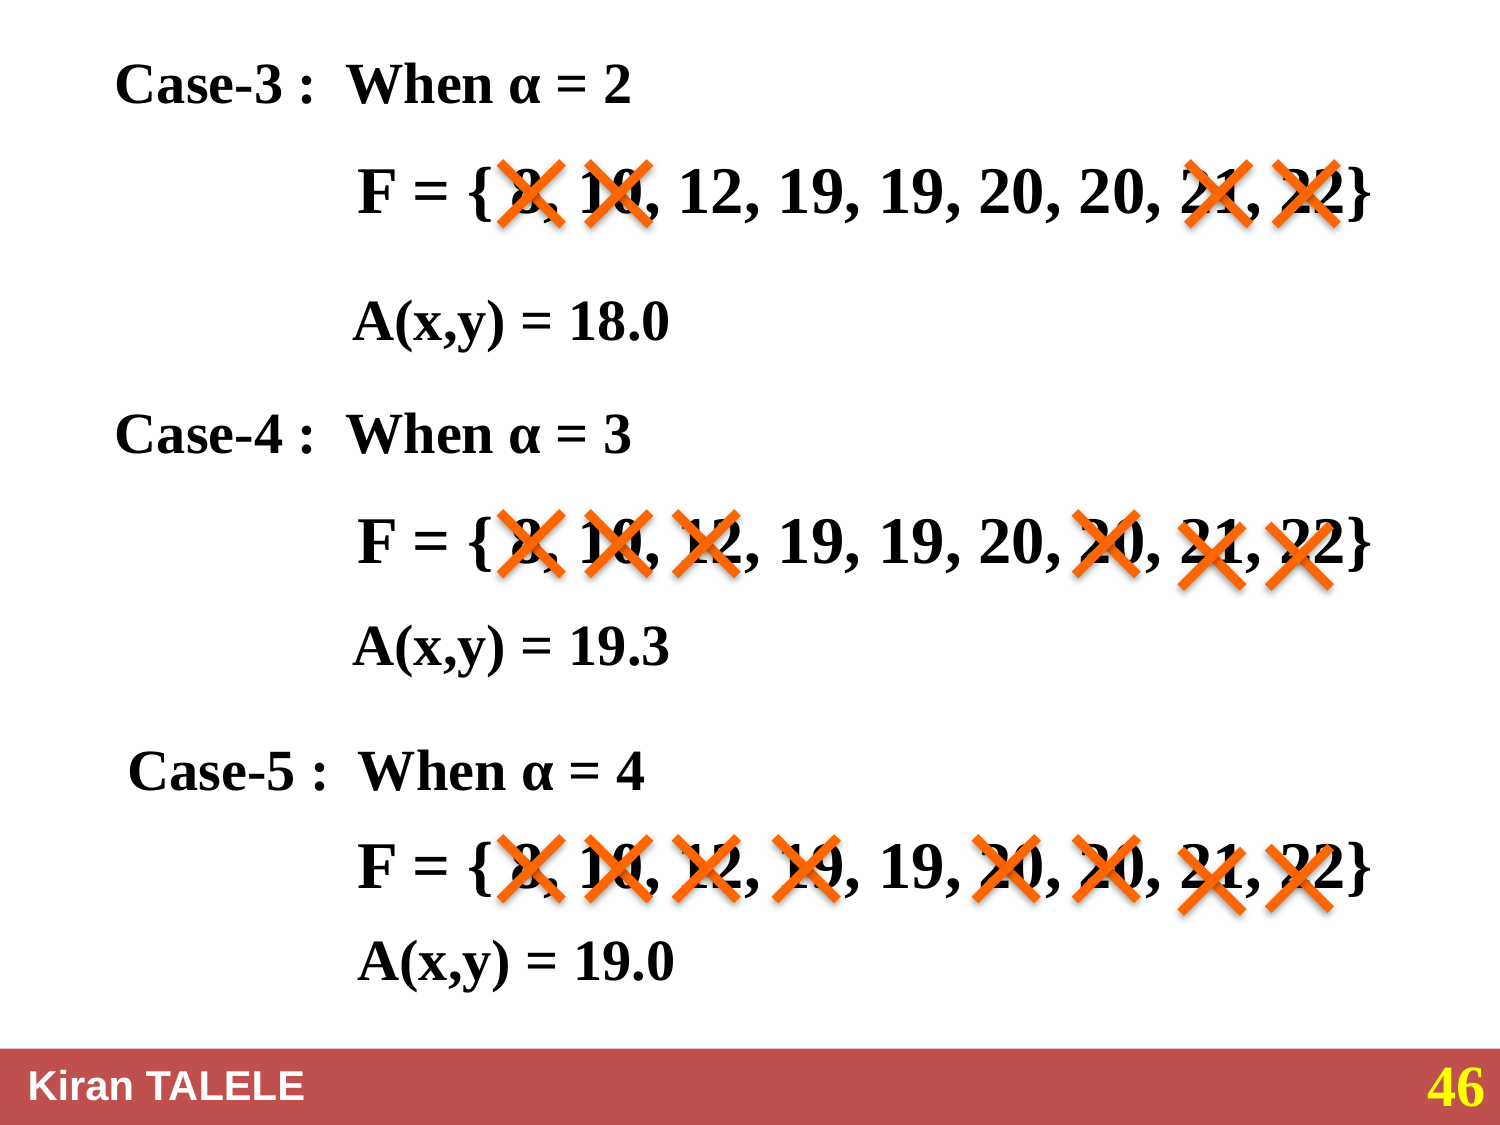

Case-3 :  When α = 2
             F = { 8, 10, 12, 19, 19, 20, 20, 21, 22}
A(x,y) = 18.0
Case-4 :  When α = 3
             F = { 8, 10, 12, 19, 19, 20, 20, 21, 22}
A(x,y) = 19.3
Case-5 :  When α = 4
             F = { 8, 10, 12, 19, 19, 20, 20, 21, 22}
               A(x,y) = 19.0
46

Kiran TALELE